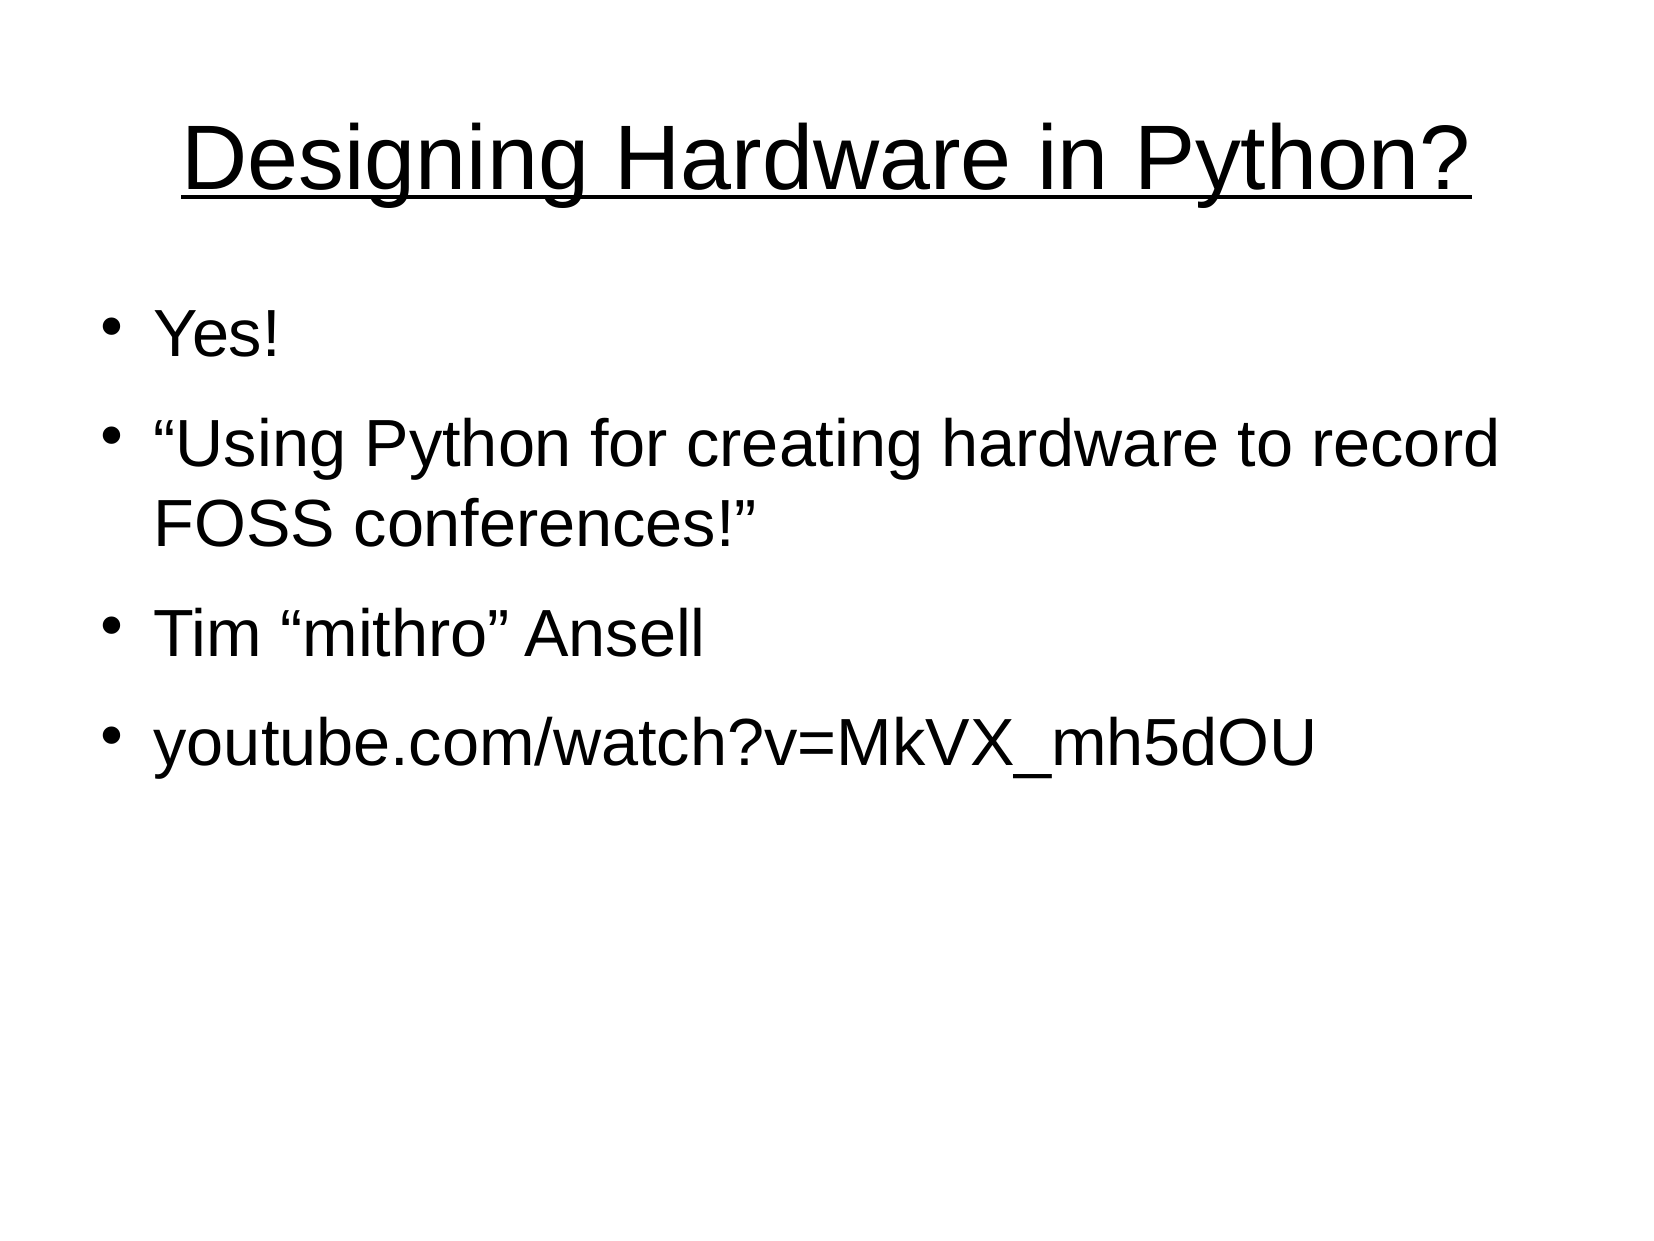

Designing Hardware in Python?
Yes!
“Using Python for creating hardware to record FOSS conferences!”
Tim “mithro” Ansell
youtube.com/watch?v=MkVX_mh5dOU